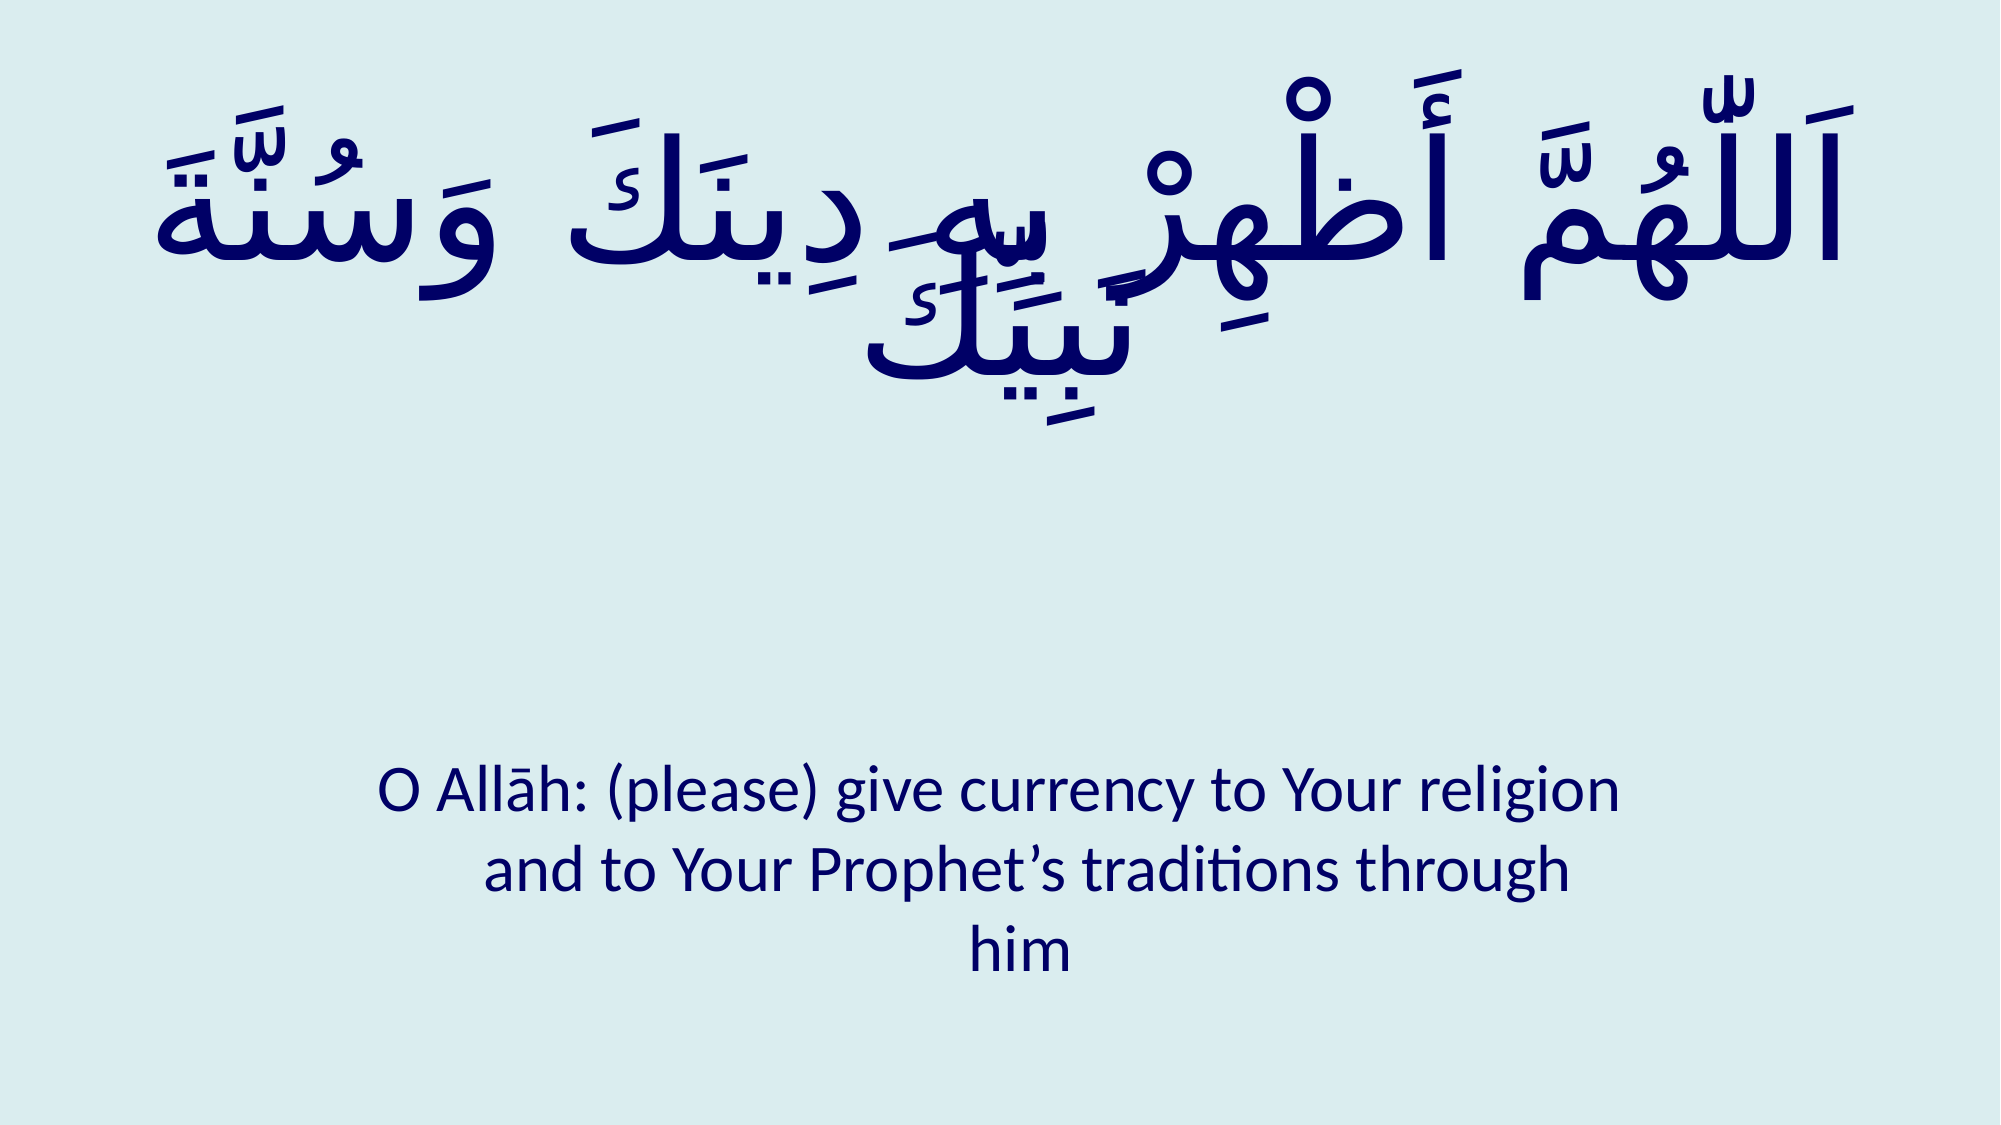

# اَللّٰهُمَّ أَظْهِرْ بِهِ دِينَكَ وَسُنَّةَ نَبِيِّكَ
O Allāh: (please) give currency to Your religion and to Your Prophet’s traditions through him